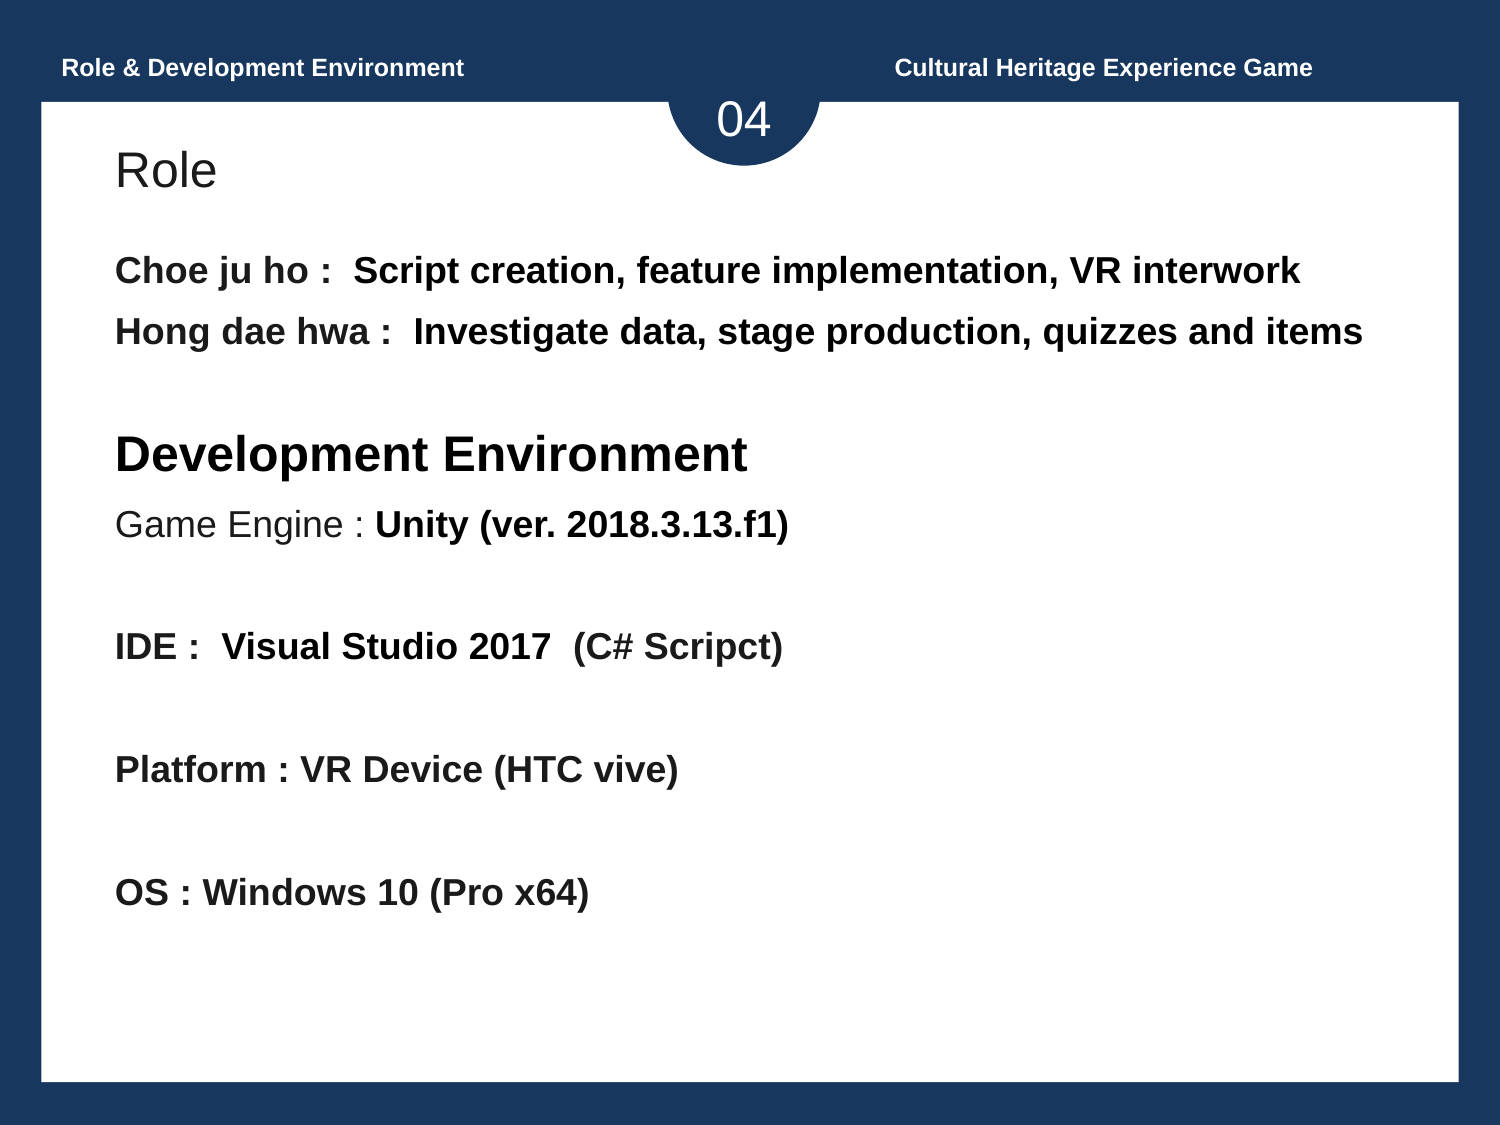

Role & Development Environment
Cultural Heritage Experience Game
04

Role
Choe ju ho :  Script creation, feature implementation, VR interwork
Hong dae hwa :  Investigate data, stage production, quizzes and items

Development Environment
Game Engine : Unity (ver. 2018.3.13.f1)

IDE :  Visual Studio 2017  (C# Scripct)

Platform : VR Device (HTC vive)

OS : Windows 10 (Pro x64)